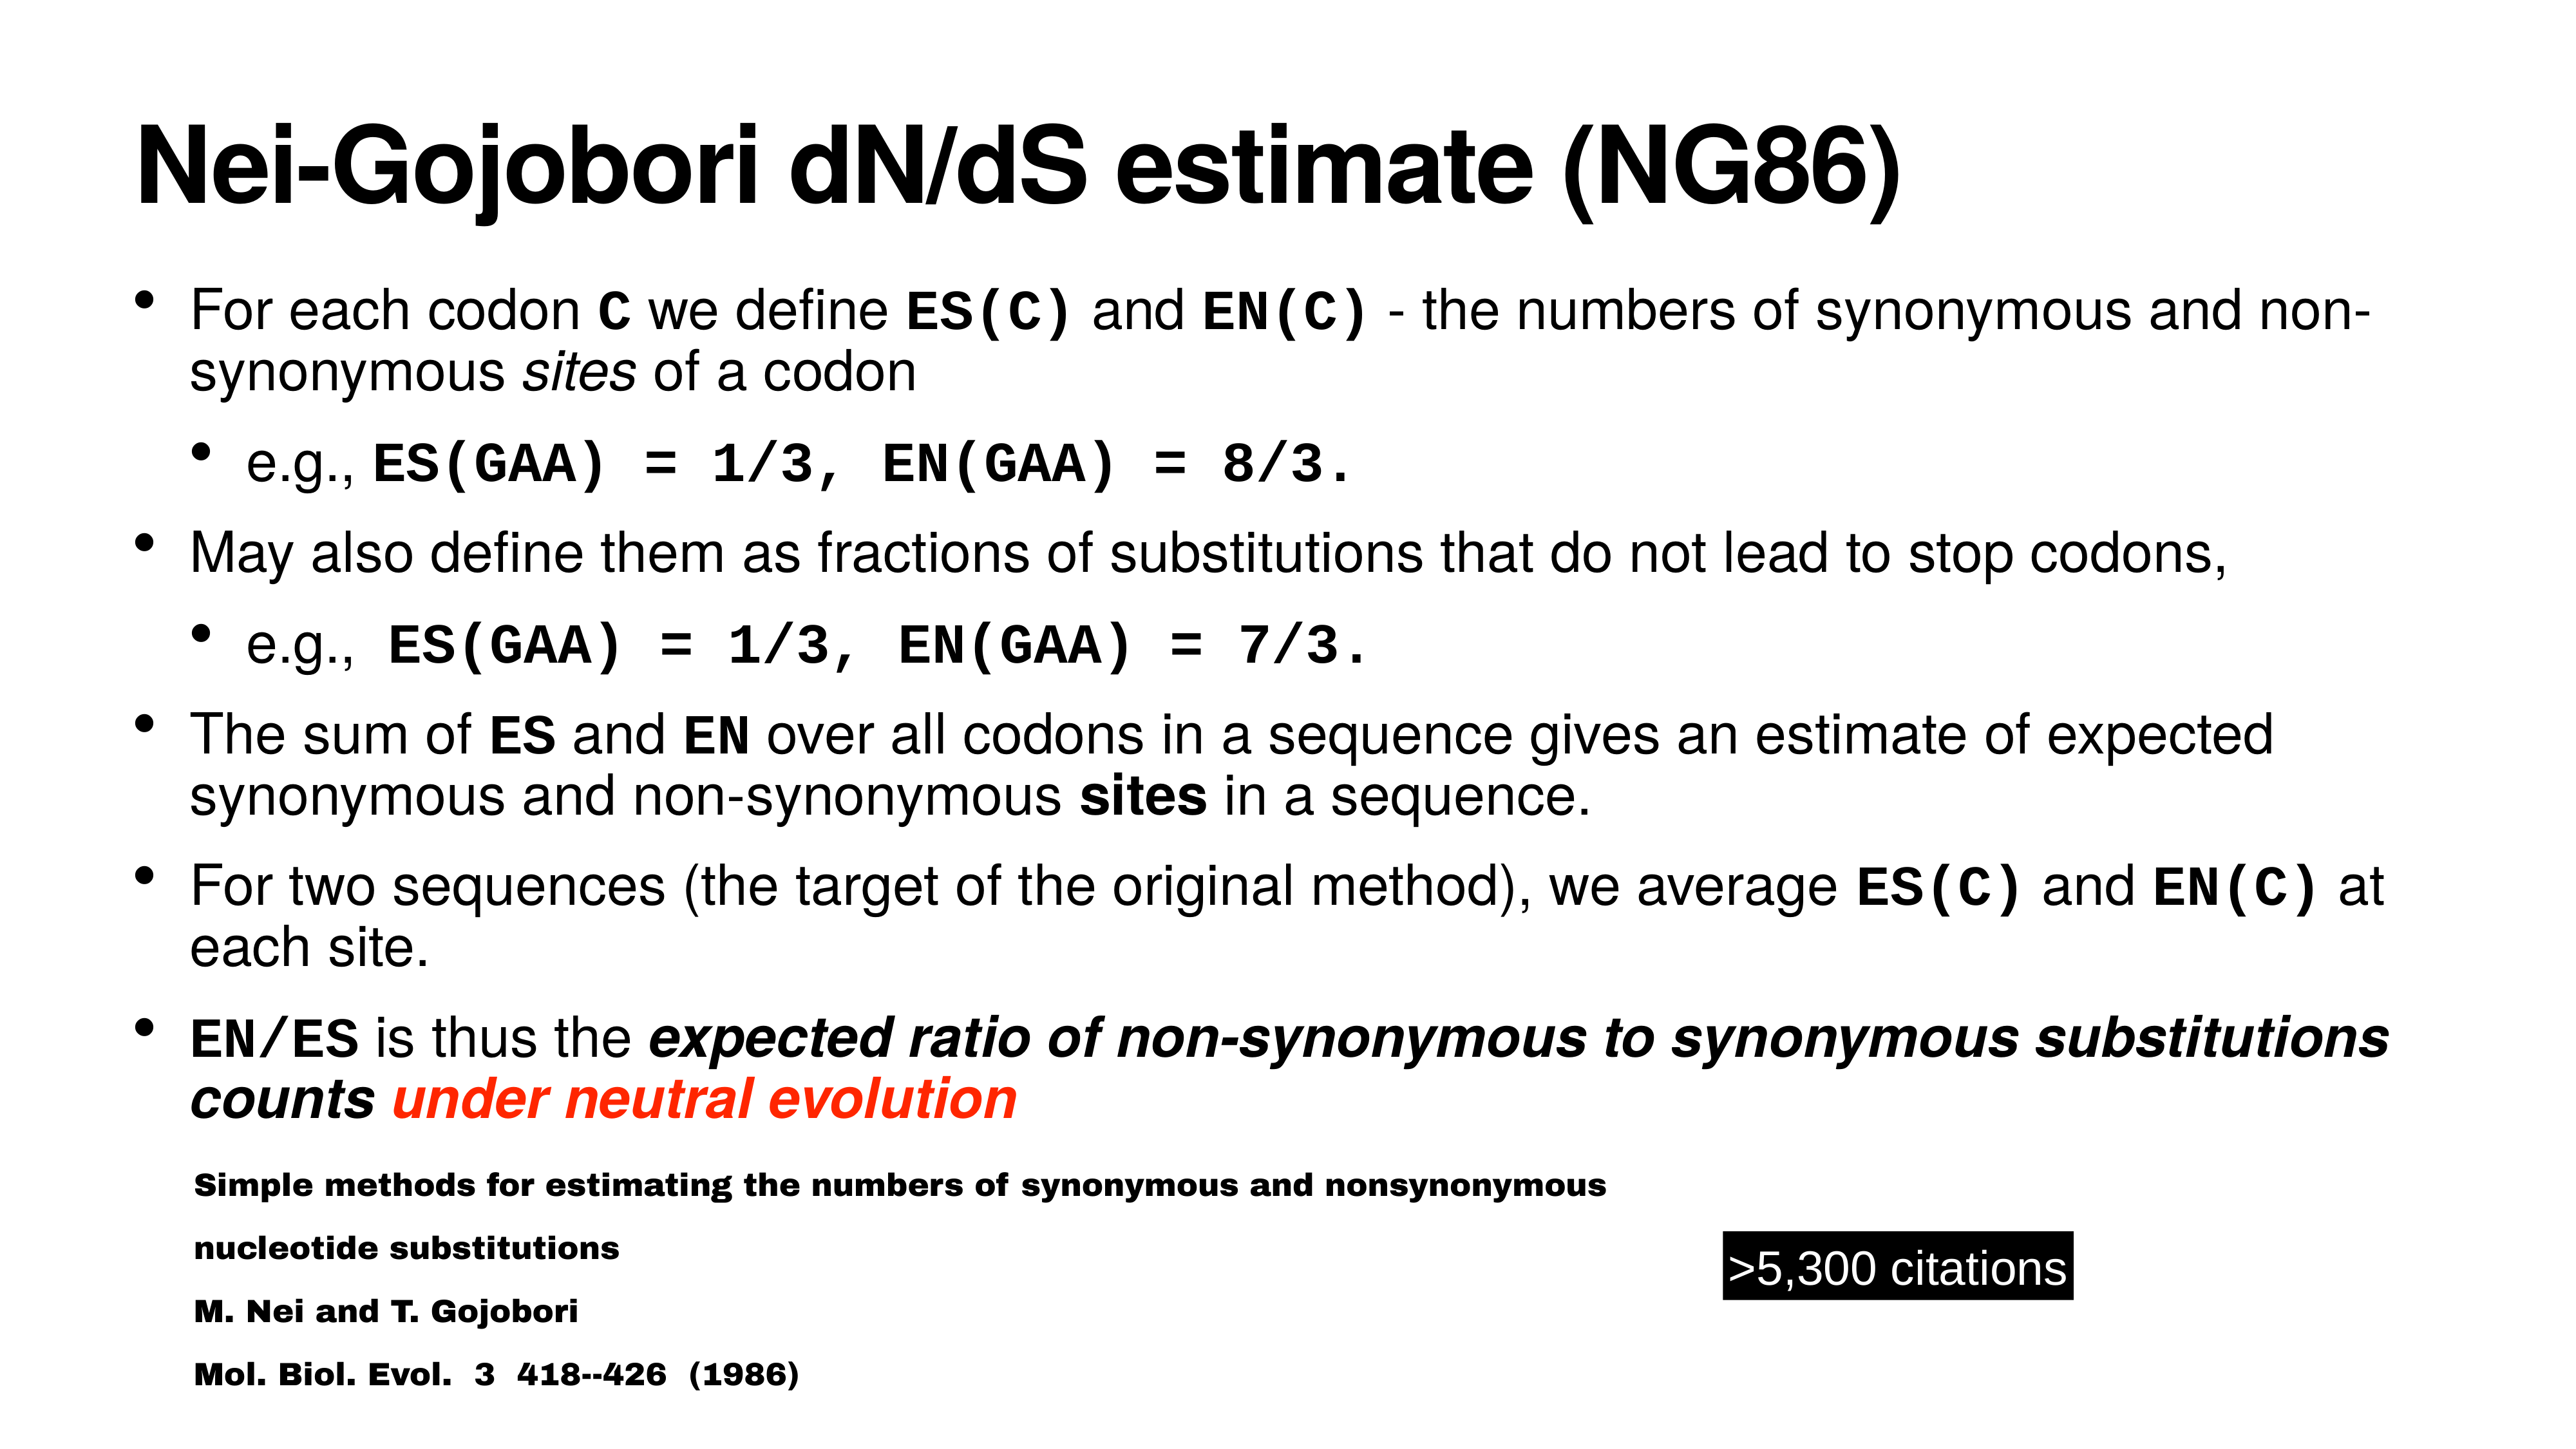

# Nei-Gojobori dN/dS estimate (NG86)
For each codon C we define ES(C) and EN(C) - the numbers of synonymous and non-synonymous sites of a codon
e.g., ES(GAA) = 1/3, EN(GAA) = 8/3.
May also define them as fractions of substitutions that do not lead to stop codons,
e.g.,  ES(GAA) = 1/3, EN(GAA) = 7/3.
The sum of ES and EN over all codons in a sequence gives an estimate of expected synonymous and non-synonymous sites in a sequence.
For two sequences (the target of the original method), we average ES(C) and EN(C) at each site.
EN/ES is thus the expected ratio of non-synonymous to synonymous substitutions counts under neutral evolution
Simple methods for estimating the numbers of synonymous and nonsynonymous nucleotide substitutions
M. Nei and T. Gojobori
Mol. Biol. Evol.  3  418--426  (1986)
>5,300 citations
21